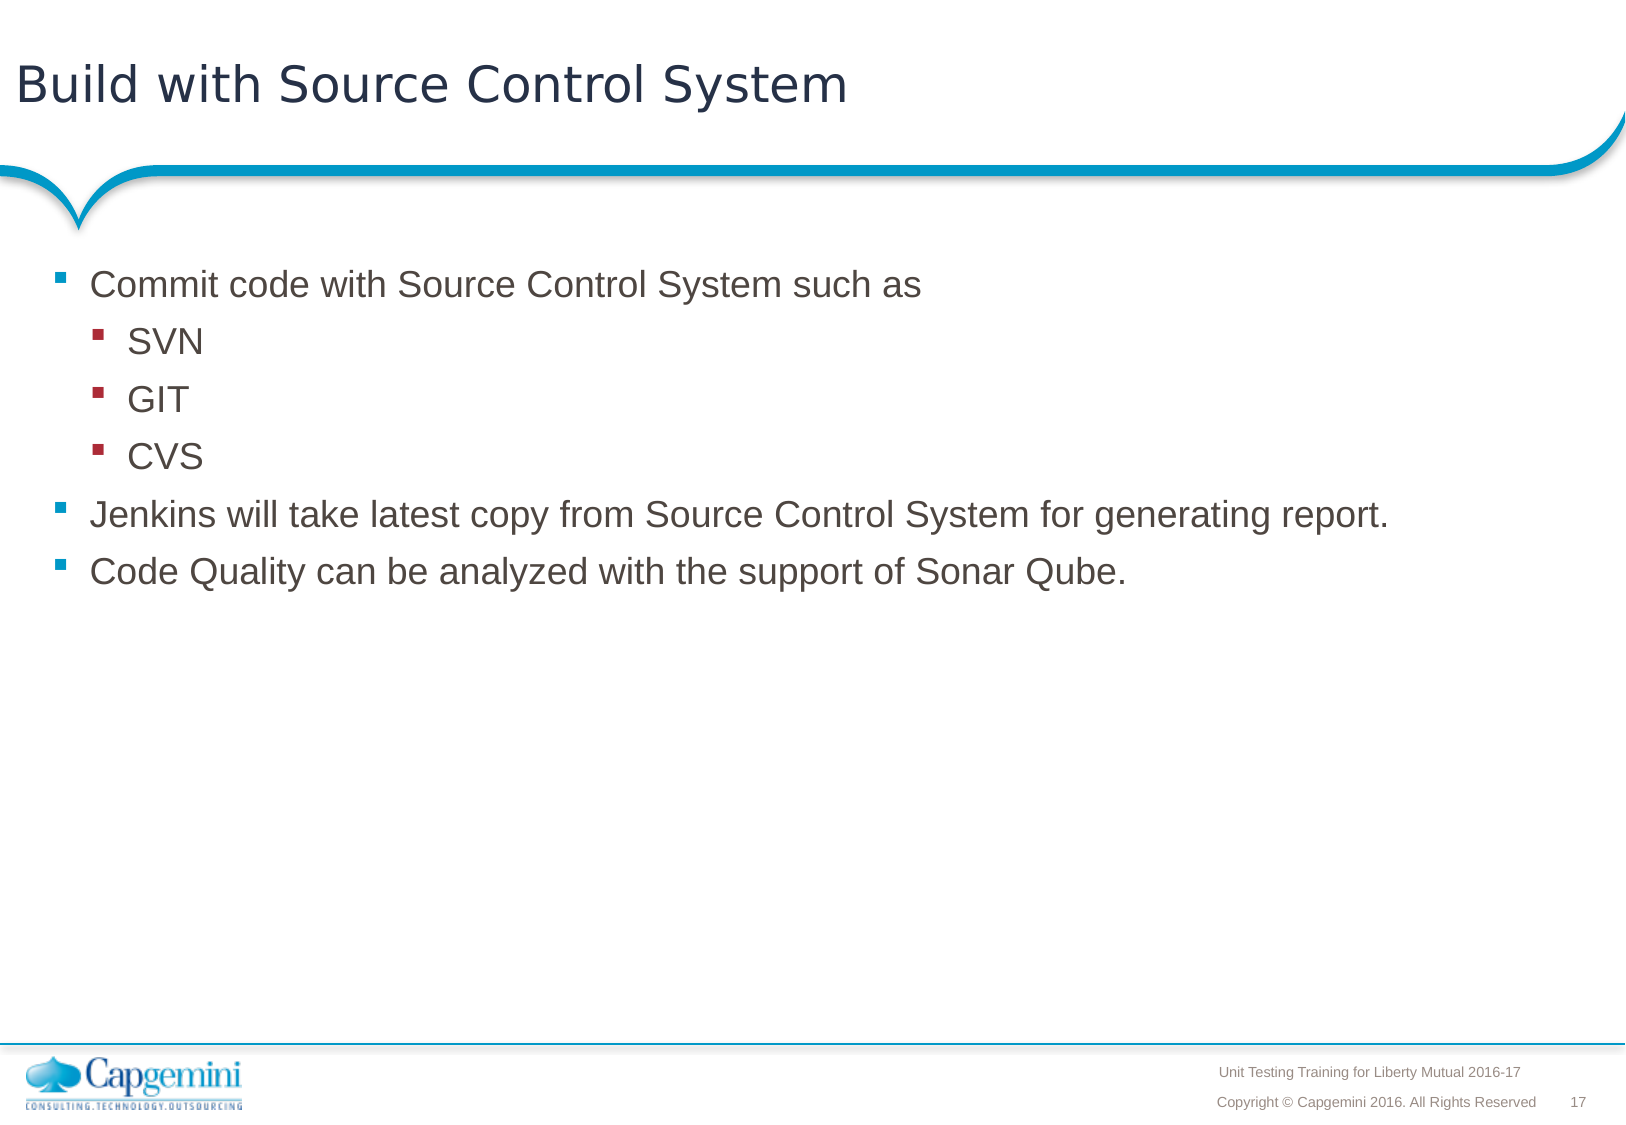

# Build with Source Control System
Commit code with Source Control System such as
SVN
GIT
CVS
Jenkins will take latest copy from Source Control System for generating report.
Code Quality can be analyzed with the support of Sonar Qube.